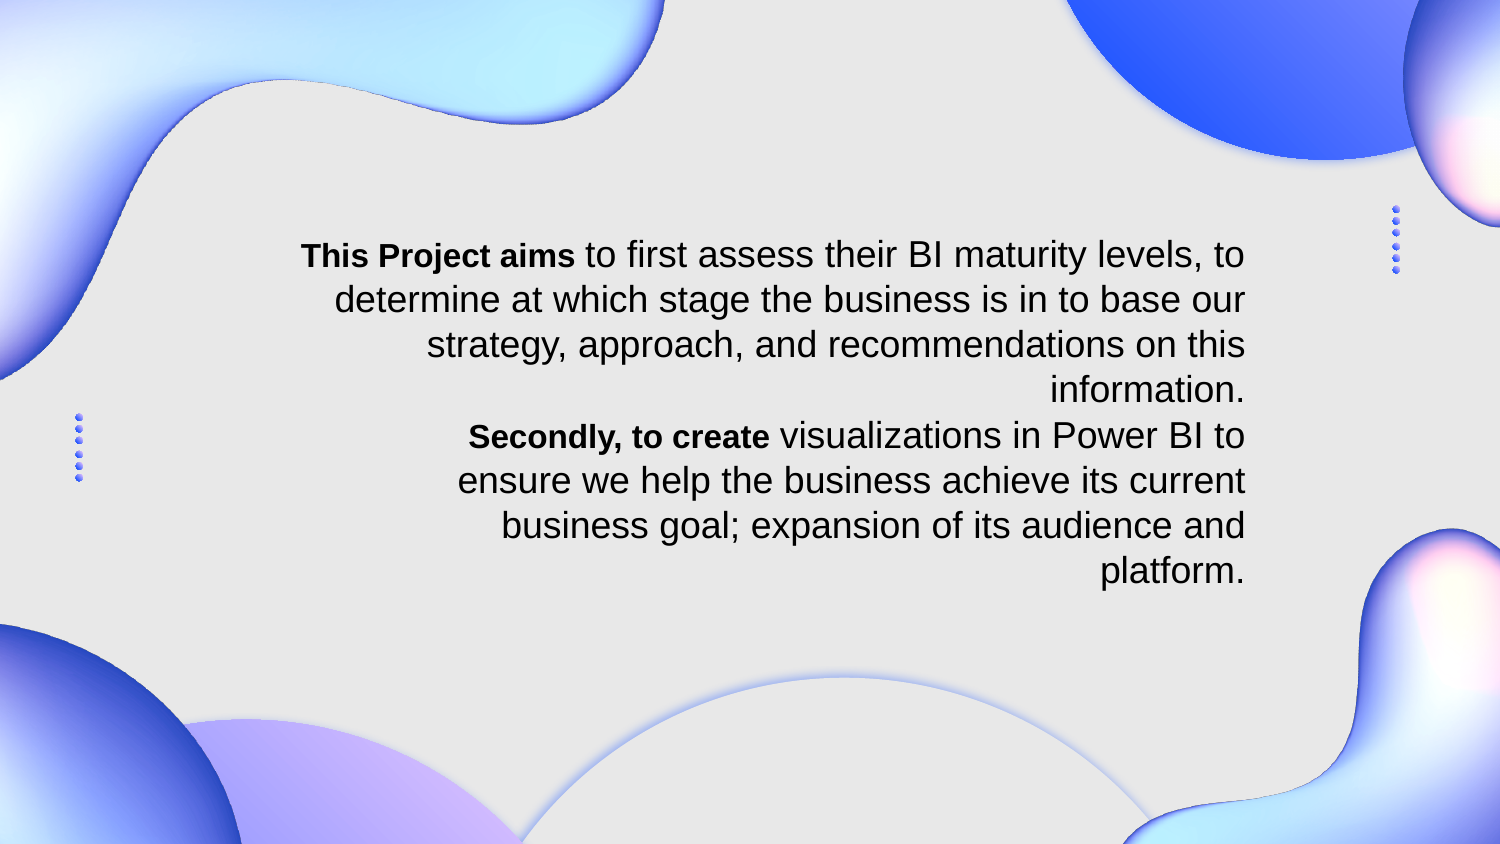

This Project aims to first assess their BI maturity levels, to determine at which stage the business is in to base our strategy, approach, and recommendations on this information.

Secondly, to create visualizations in Power BI to ensure we help the business achieve its current business goal; expansion of its audience and platform.